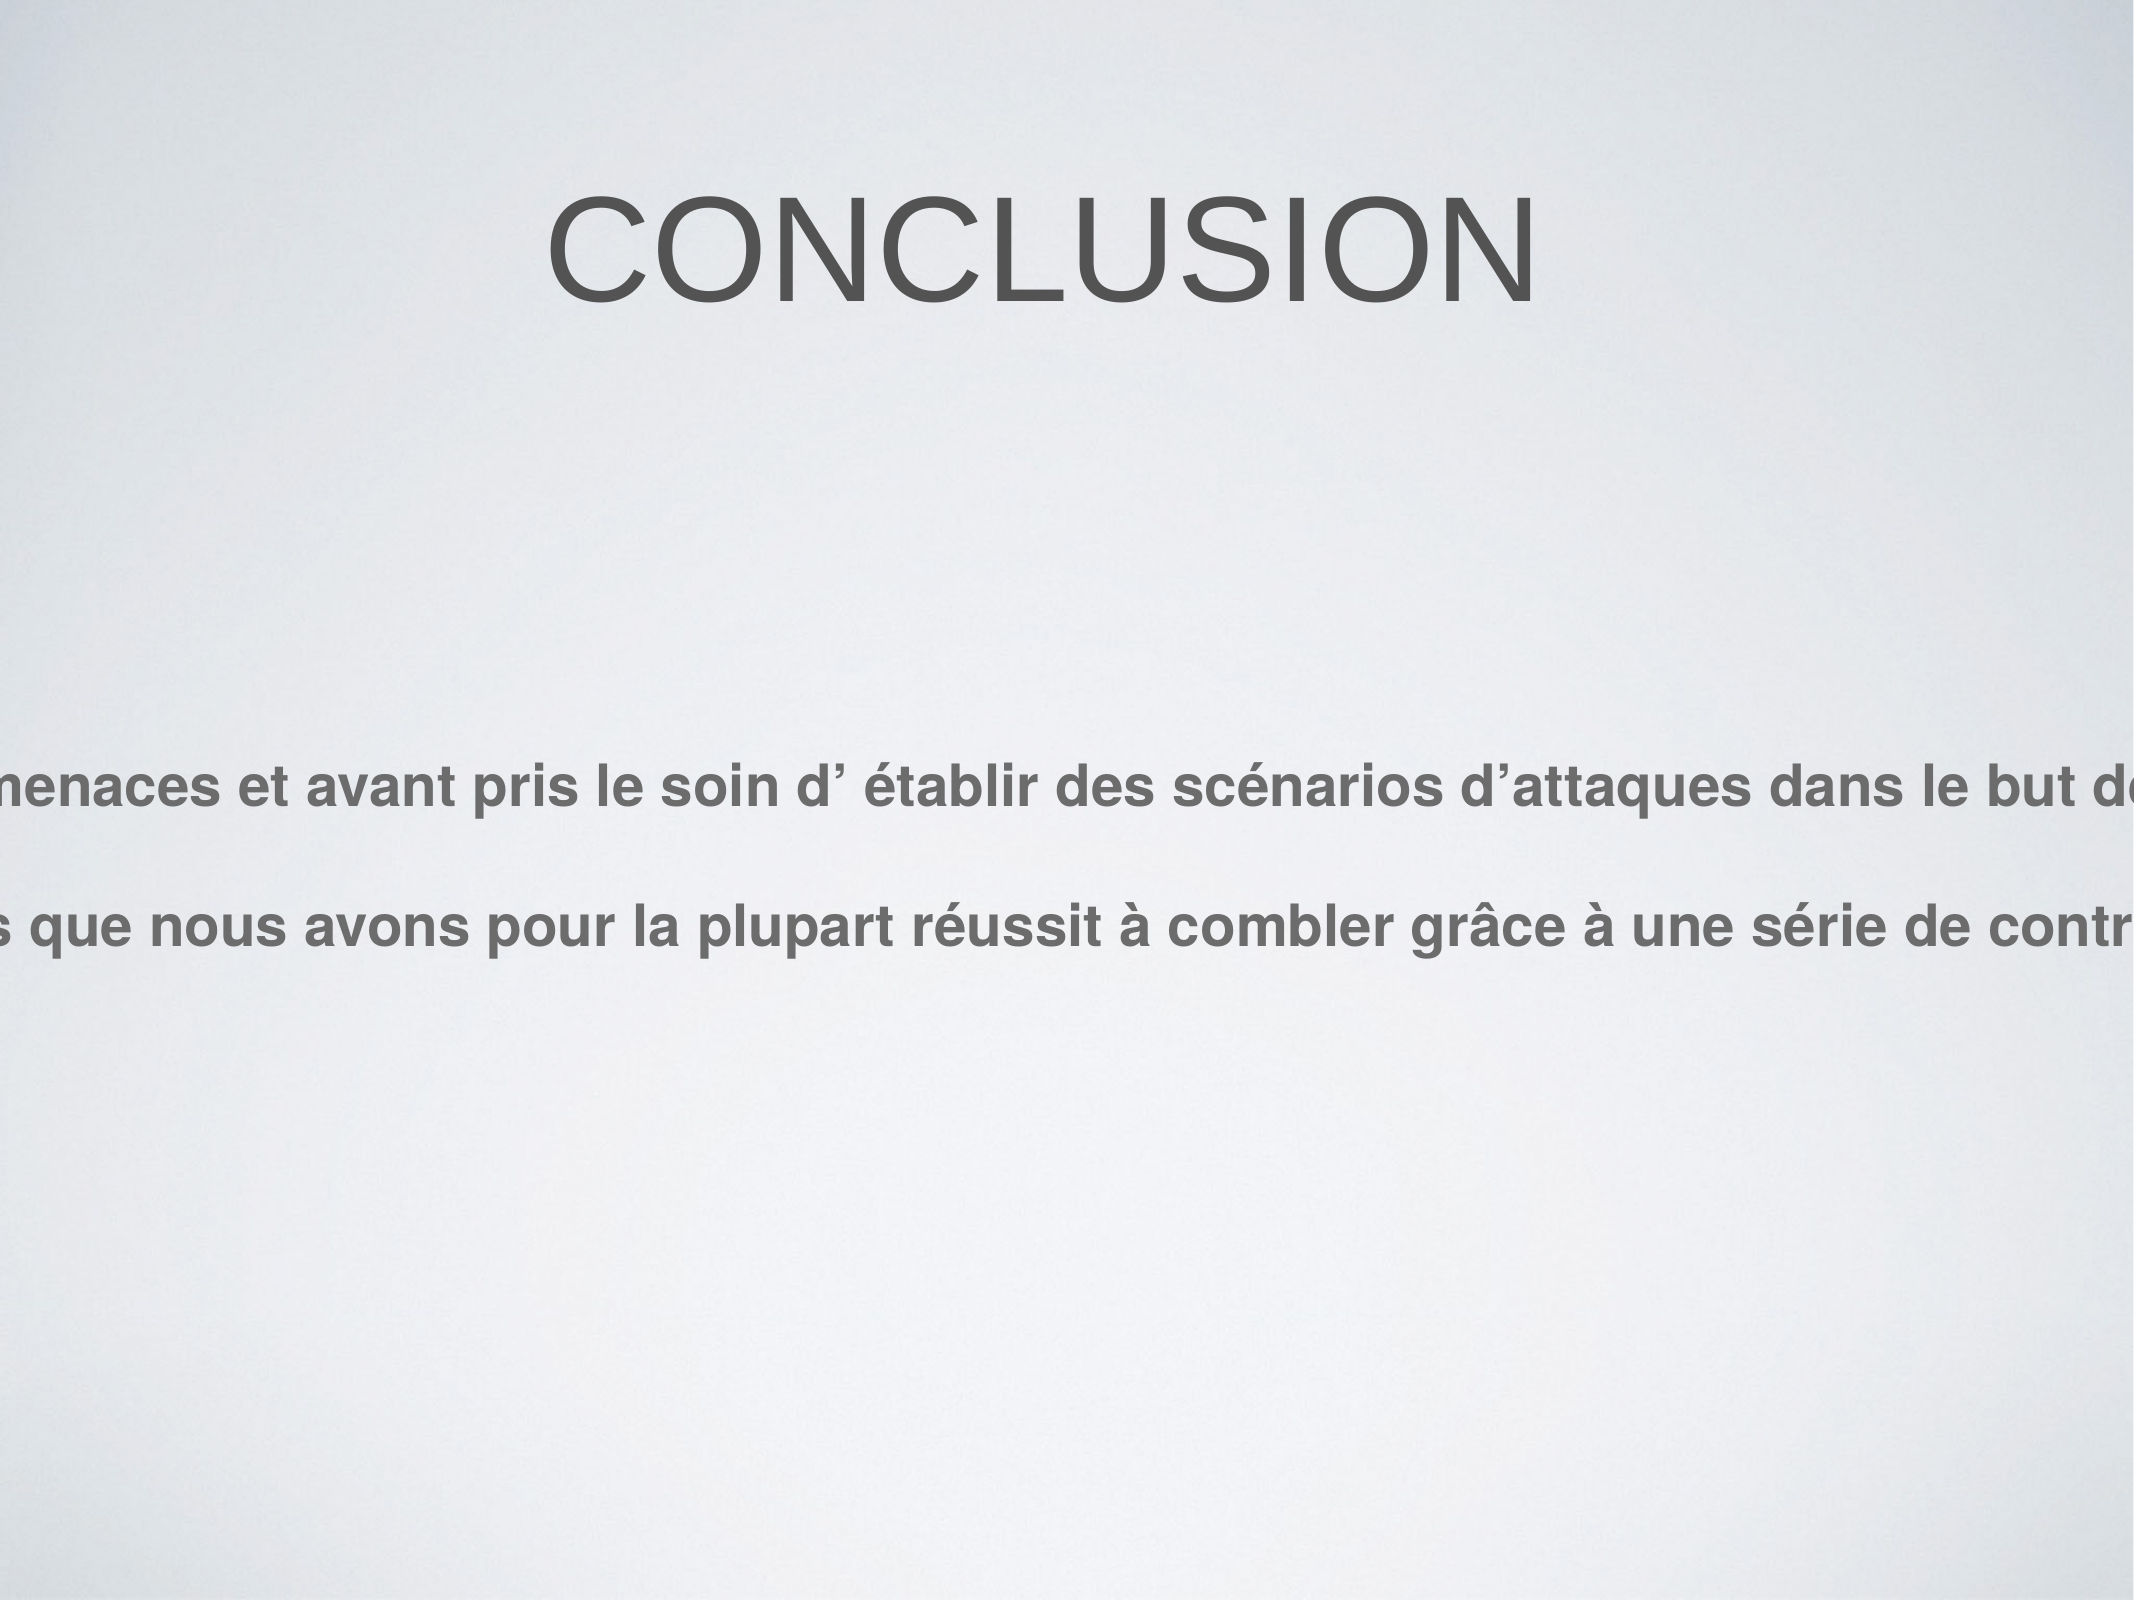

# CONCLUSION
Nous avons effectué un rapport d’analyse des menaces et avant pris le soin d’ établir des scénarios d’attaques dans le but de tester la robustesse de notre Crepe Messaging.

Celui ci était vulnérable a de nombreuses failles que nous avons pour la plupart réussit à combler grâce à une série de contre-mesures que nous avons développé.